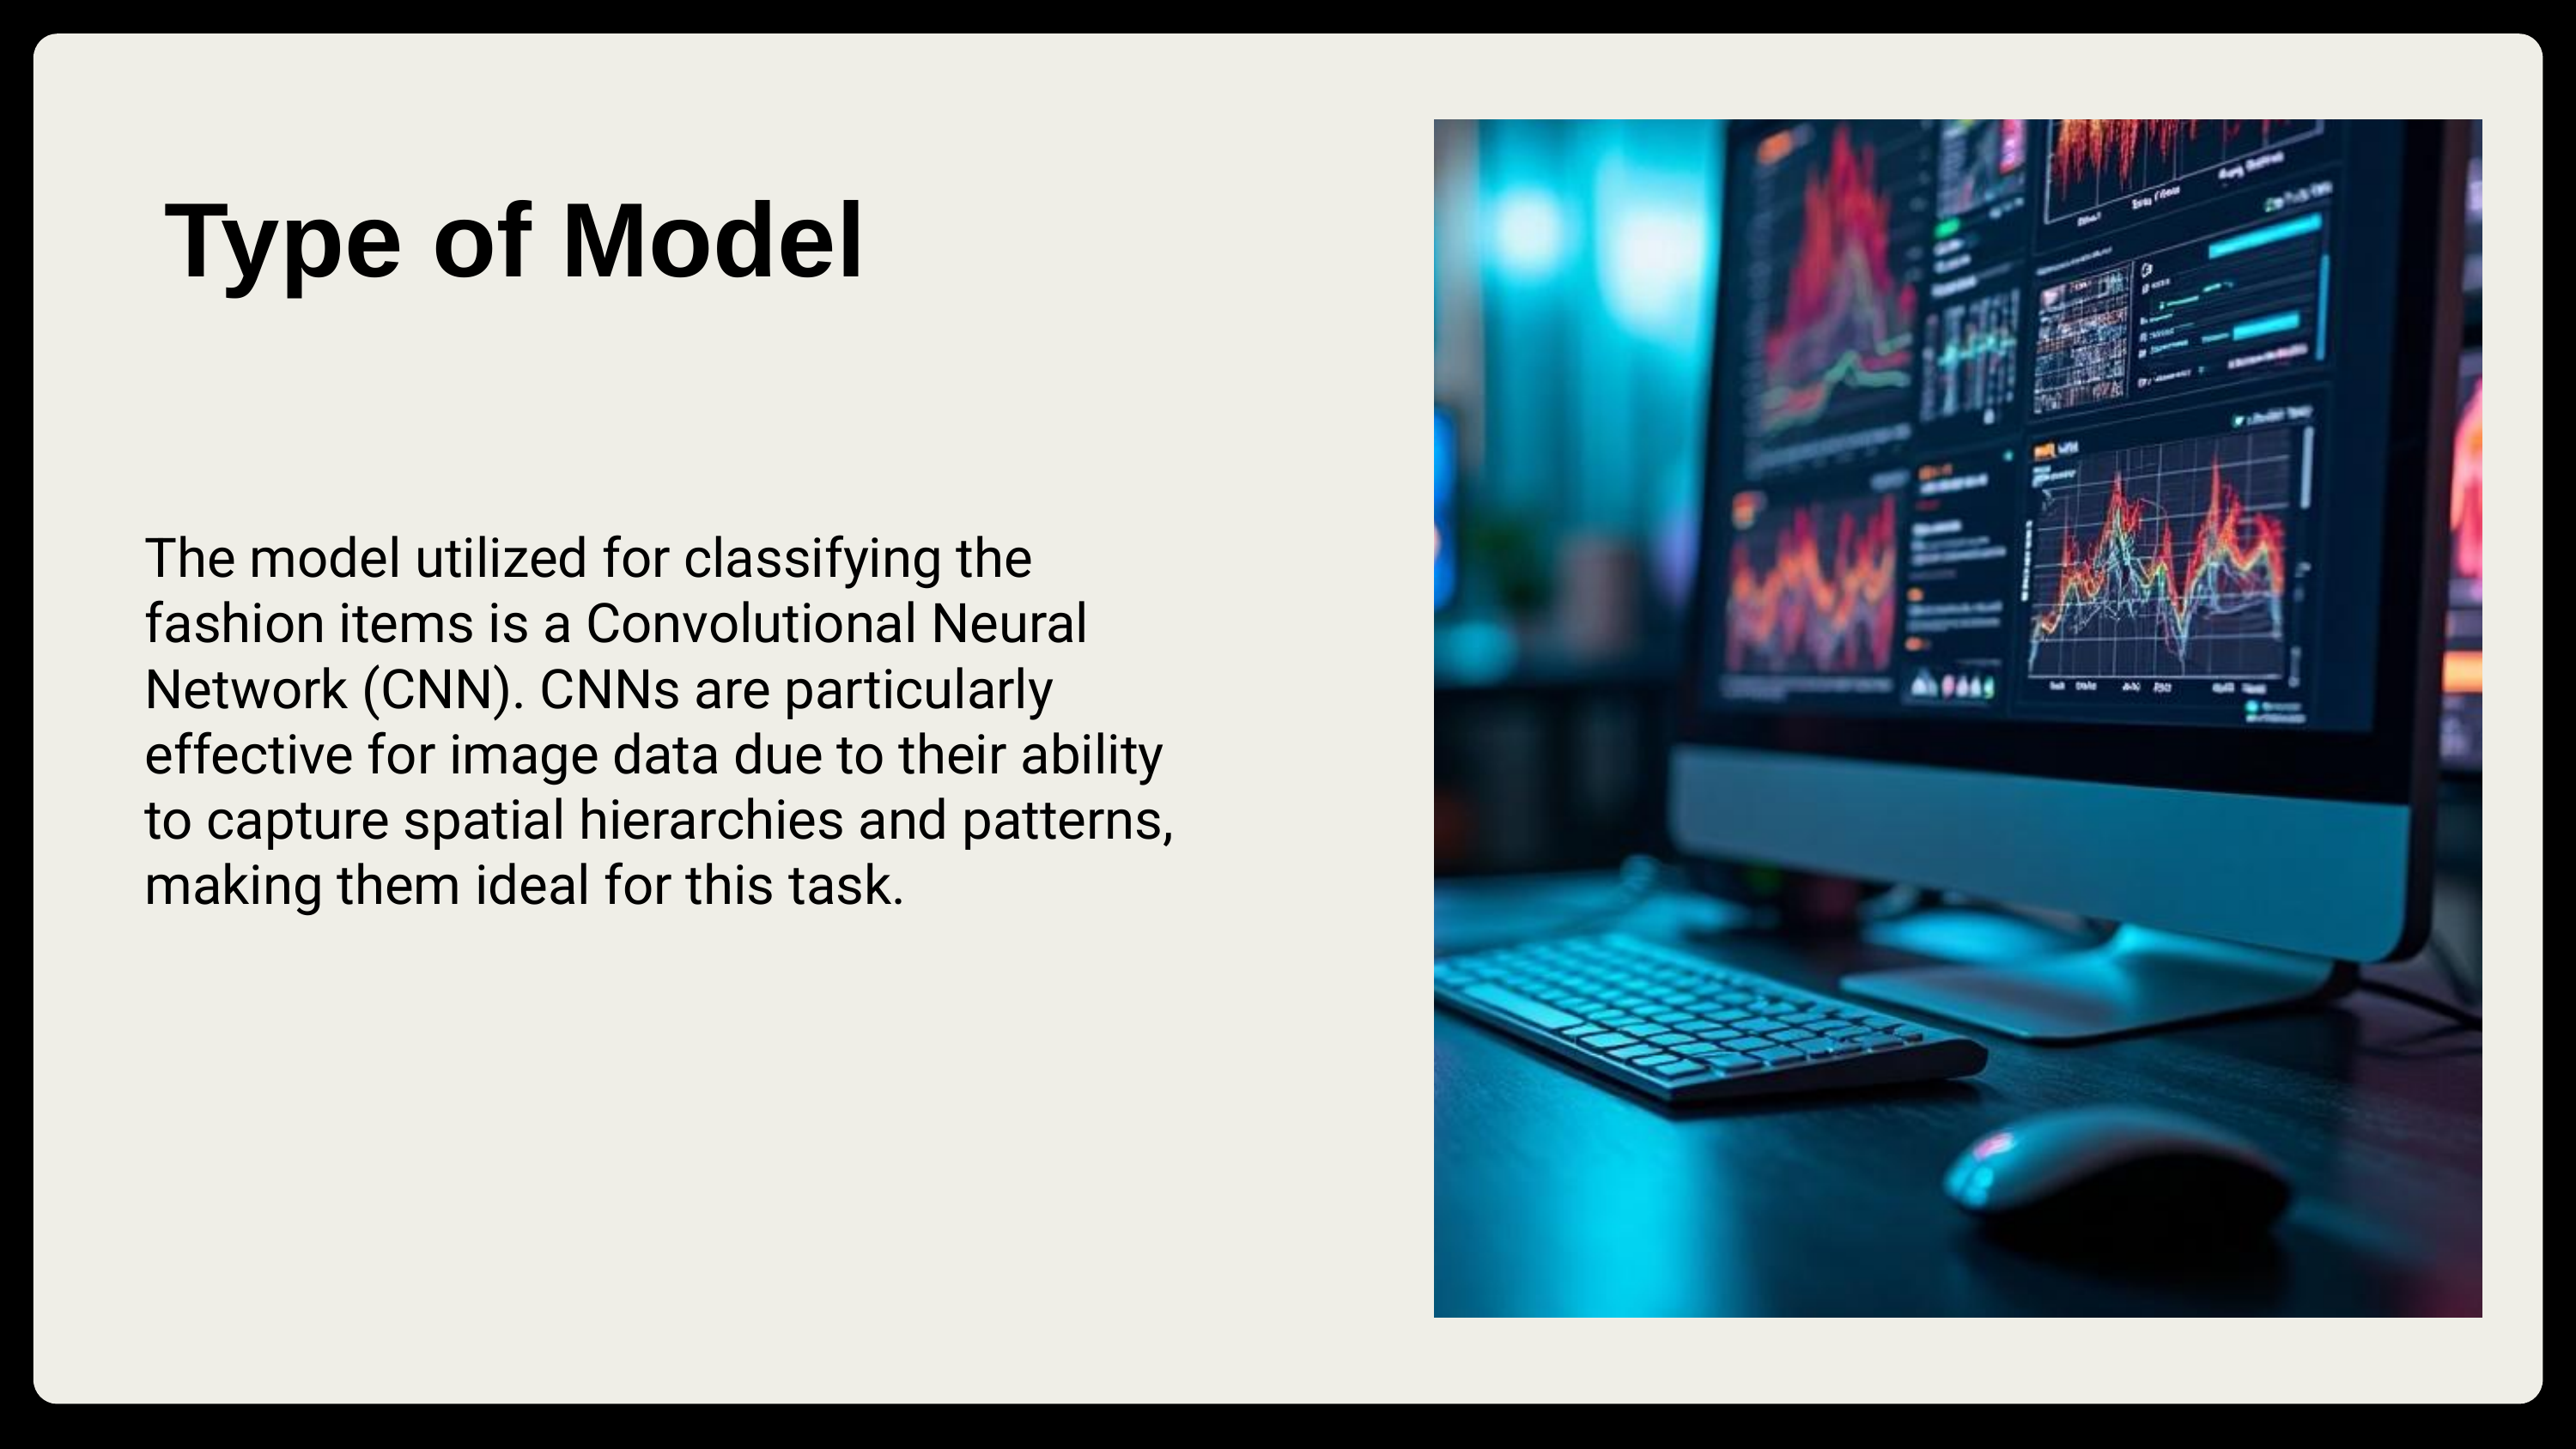

Type of Model
The model utilized for classifying the fashion items is a Convolutional Neural Network (CNN). CNNs are particularly effective for image data due to their ability to capture spatial hierarchies and patterns, making them ideal for this task.